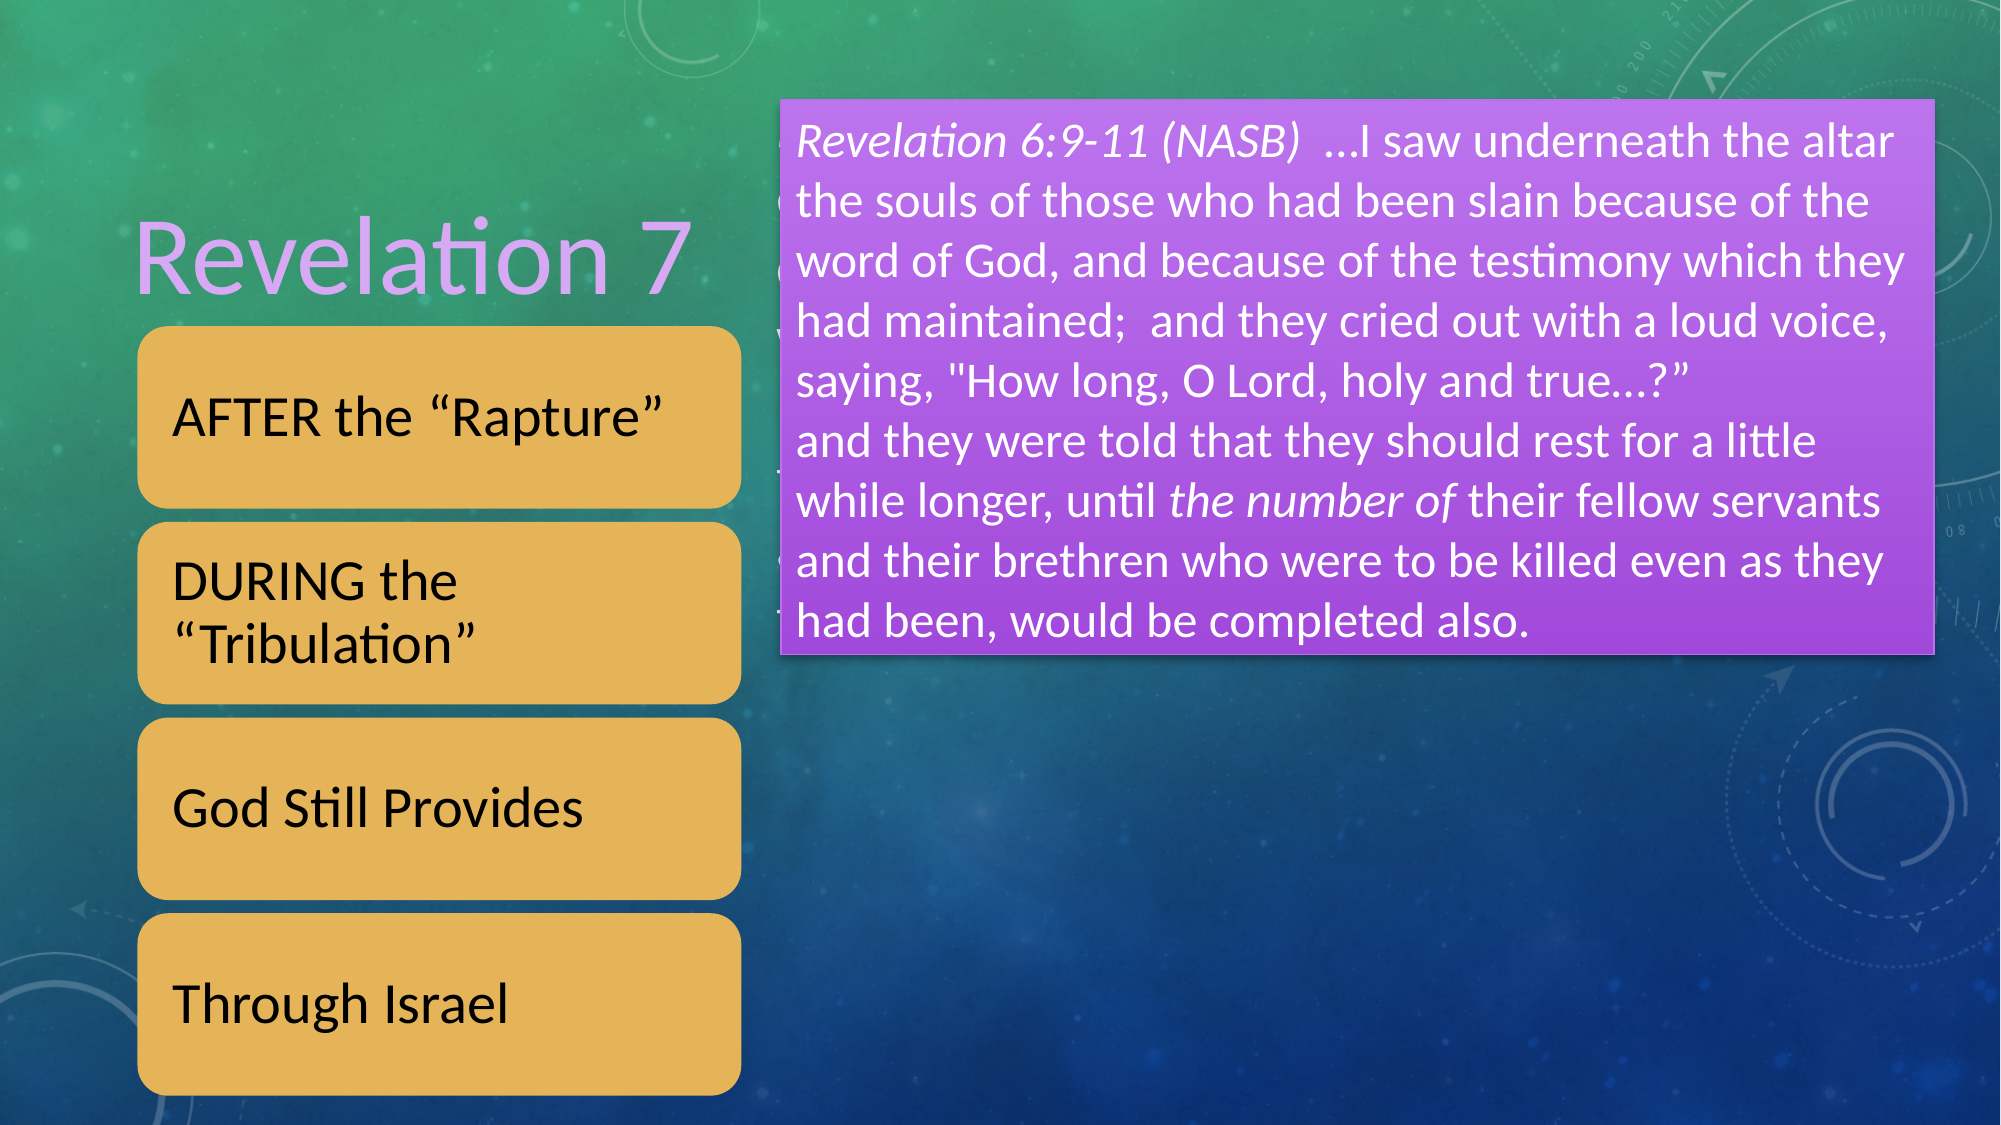

Revelation 7:13-14 (NASB)  Then one of the elders answered, saying to me, "These who are clothed in the white robes, who are they, and where have they come from?"  I said to him, "My lord, you know." And he said to me, "These are the ones who come out of the great tribulation, and they have washed their robes and made them white in the blood of the Lamb.
# Revelation 7
Revelation 6:9-11 (NASB)  …I saw underneath the altar the souls of those who had been slain because of the word of God, and because of the testimony which they had maintained;  and they cried out with a loud voice, saying, "How long, O Lord, holy and true…?”
and they were told that they should rest for a little while longer, until the number of their fellow servants and their brethren who were to be killed even as they had been, would be completed also.
AFTER the “Rapture”
DURING the “Tribulation”
God Still Provides
Through Israel